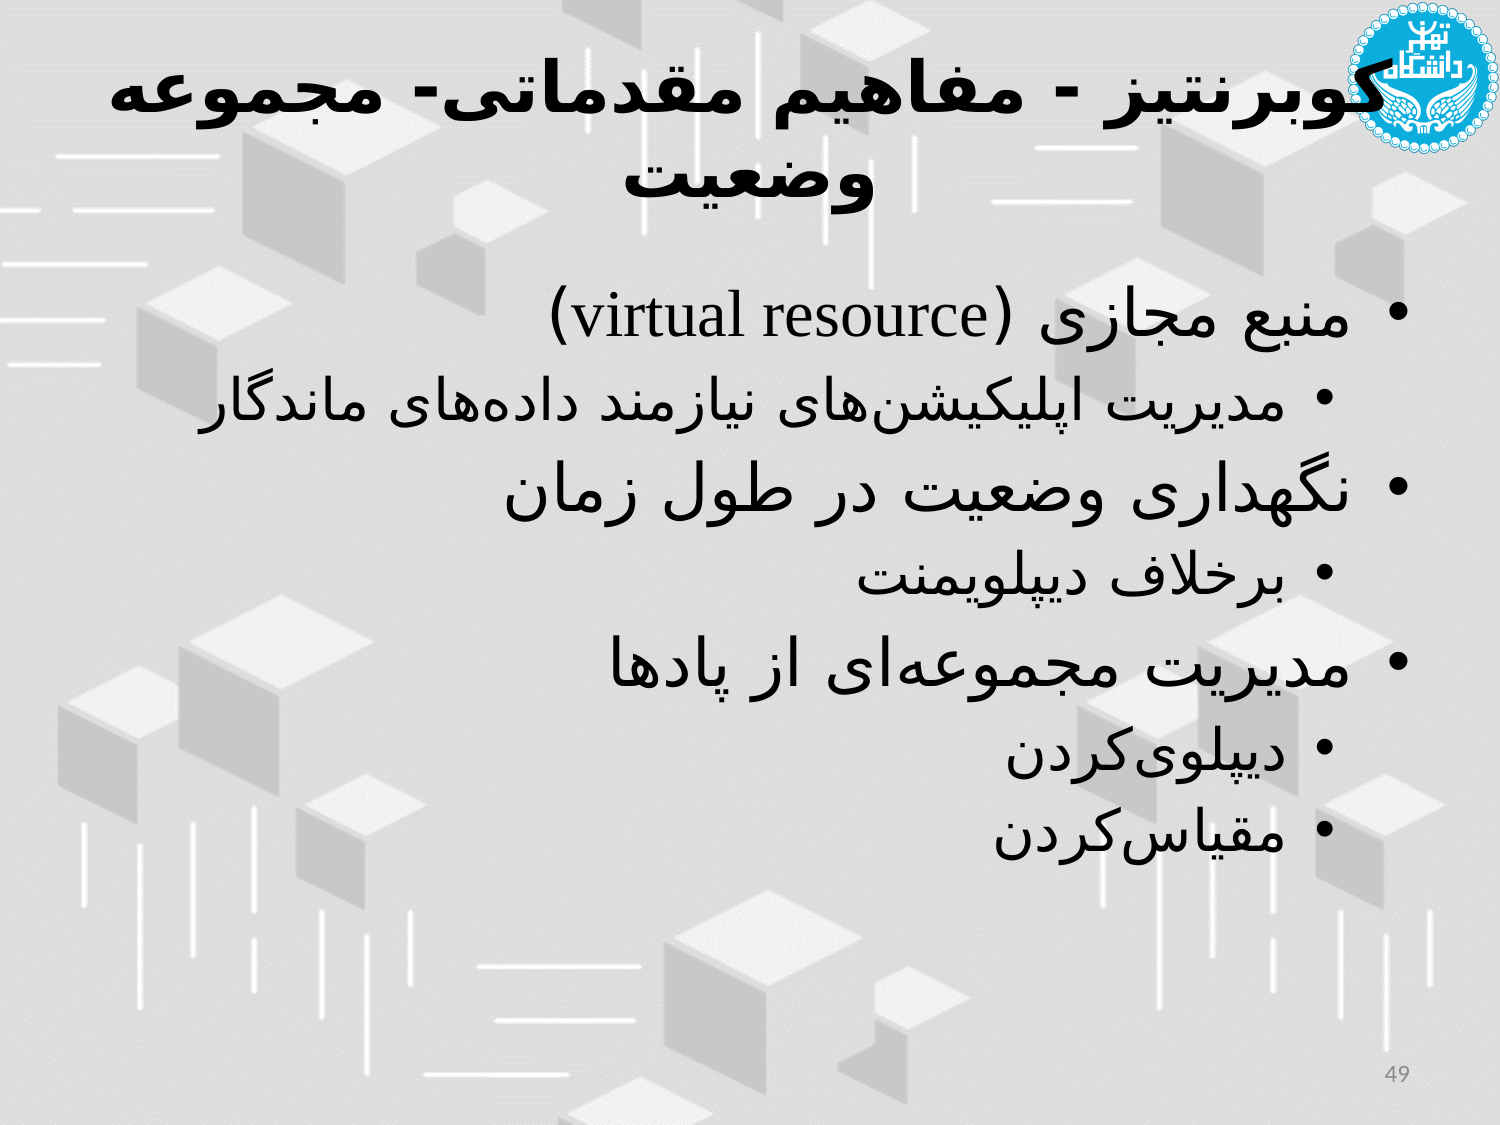

# کوبرنتیز - مفاهیم مقدماتی- مجموعه وضعیت
منبع مجازی (virtual resource)
مدیریت اپلیکیشن‌های نیازمند داده‌های ماندگار
نگهداری وضعیت در طول زمان
برخلاف دیپلویمنت
مدیریت مجموعه‌ای از پادها
دیپلوی‌کردن
مقیاس‌کردن

49